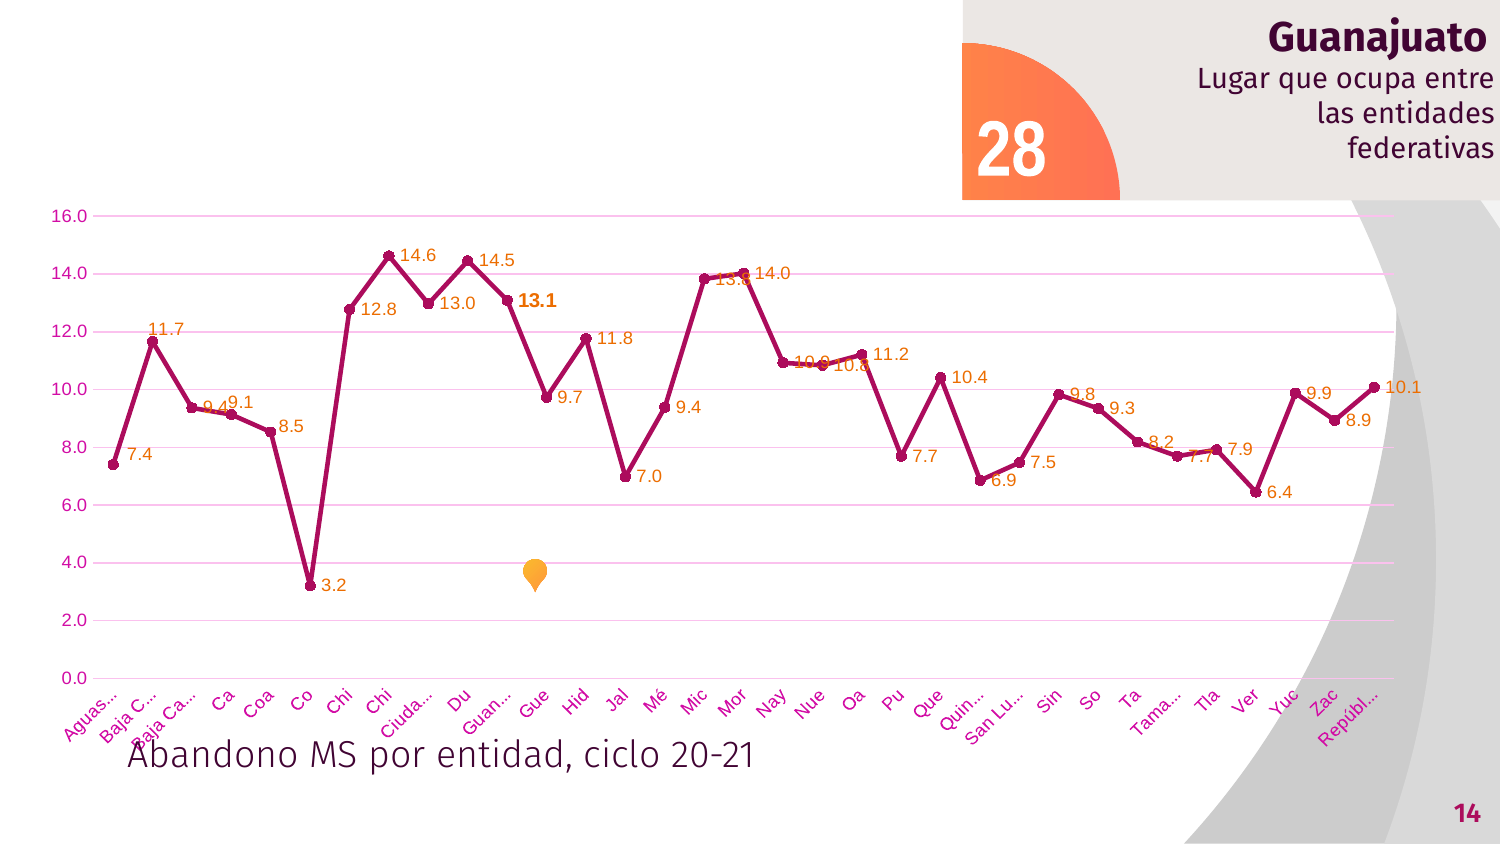

Guanajuato
Lugar que ocupa entre las entidades federativas

28

### Chart

| Category | Porcentaje |
|---|---|
| Aguascalientes | 7.397310069065799 |
| Baja California | 11.65954774691096 |
| Baja California Sur | 9.361653337919574 |
| Campeche | 9.130985692413285 |
| Coahuila | 8.527039941868274 |
| Colima | 3.2039303152691545 |
| Chiapas | 12.770432830007106 |
| Chihuahua | 14.623159227262628 |
| Ciudad de México | 12.96705012075986 |
| Durango | 14.455163483327937 |
| Guanajuato | 13.089544821293275 |
| Guerrero | 9.729936270964402 |
| Hidalgo | 11.761071346750619 |
| Jalisco | 6.9805165050679125 |
| México | 9.386686503151264 |
| Michoacán | 13.829545182382109 |
| Morelos | 14.022508962364311 |
| Nayarit | 10.923379174852654 |
| Nuevo León | 10.839079808628217 |
| Oaxaca | 11.204832859198543 |
| Puebla | 7.690888606310575 |
| Querétaro | 10.408480504339568 |
| Quintana Roo | 6.852784614504037 |
| San Luis Potosí | 7.471212176250496 |
| Sinaloa | 9.82475684476627 |
| Sonora | 9.340714899641034 |
| Tabasco | 8.1832021225697 |
| Tamaulipas | 7.694089750752919 |
| Tlaxcala | 7.916301873577303 |
| Veracruz | 6.449653679244982 |
| Yucatán | 9.874319140368348 |
| Zacatecas | 8.93171193650698 |
| República Mexicana | 10.078872476049883 |
Abandono MS por entidad, ciclo 20-21
14